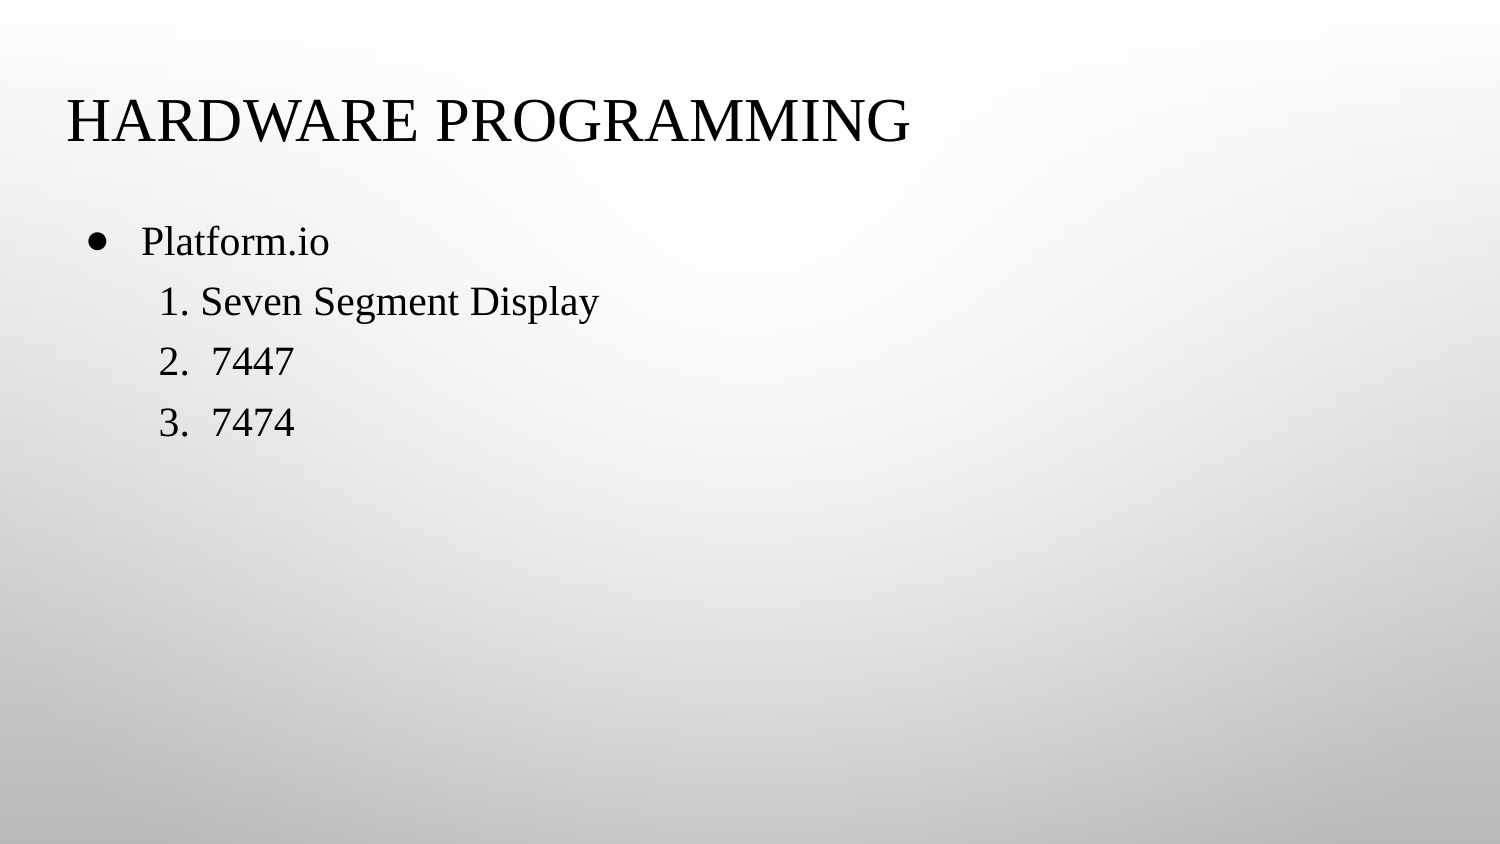

# Hardware Programming
Platform.io
       1. Seven Segment Display
       2.  7447
       3.  7474